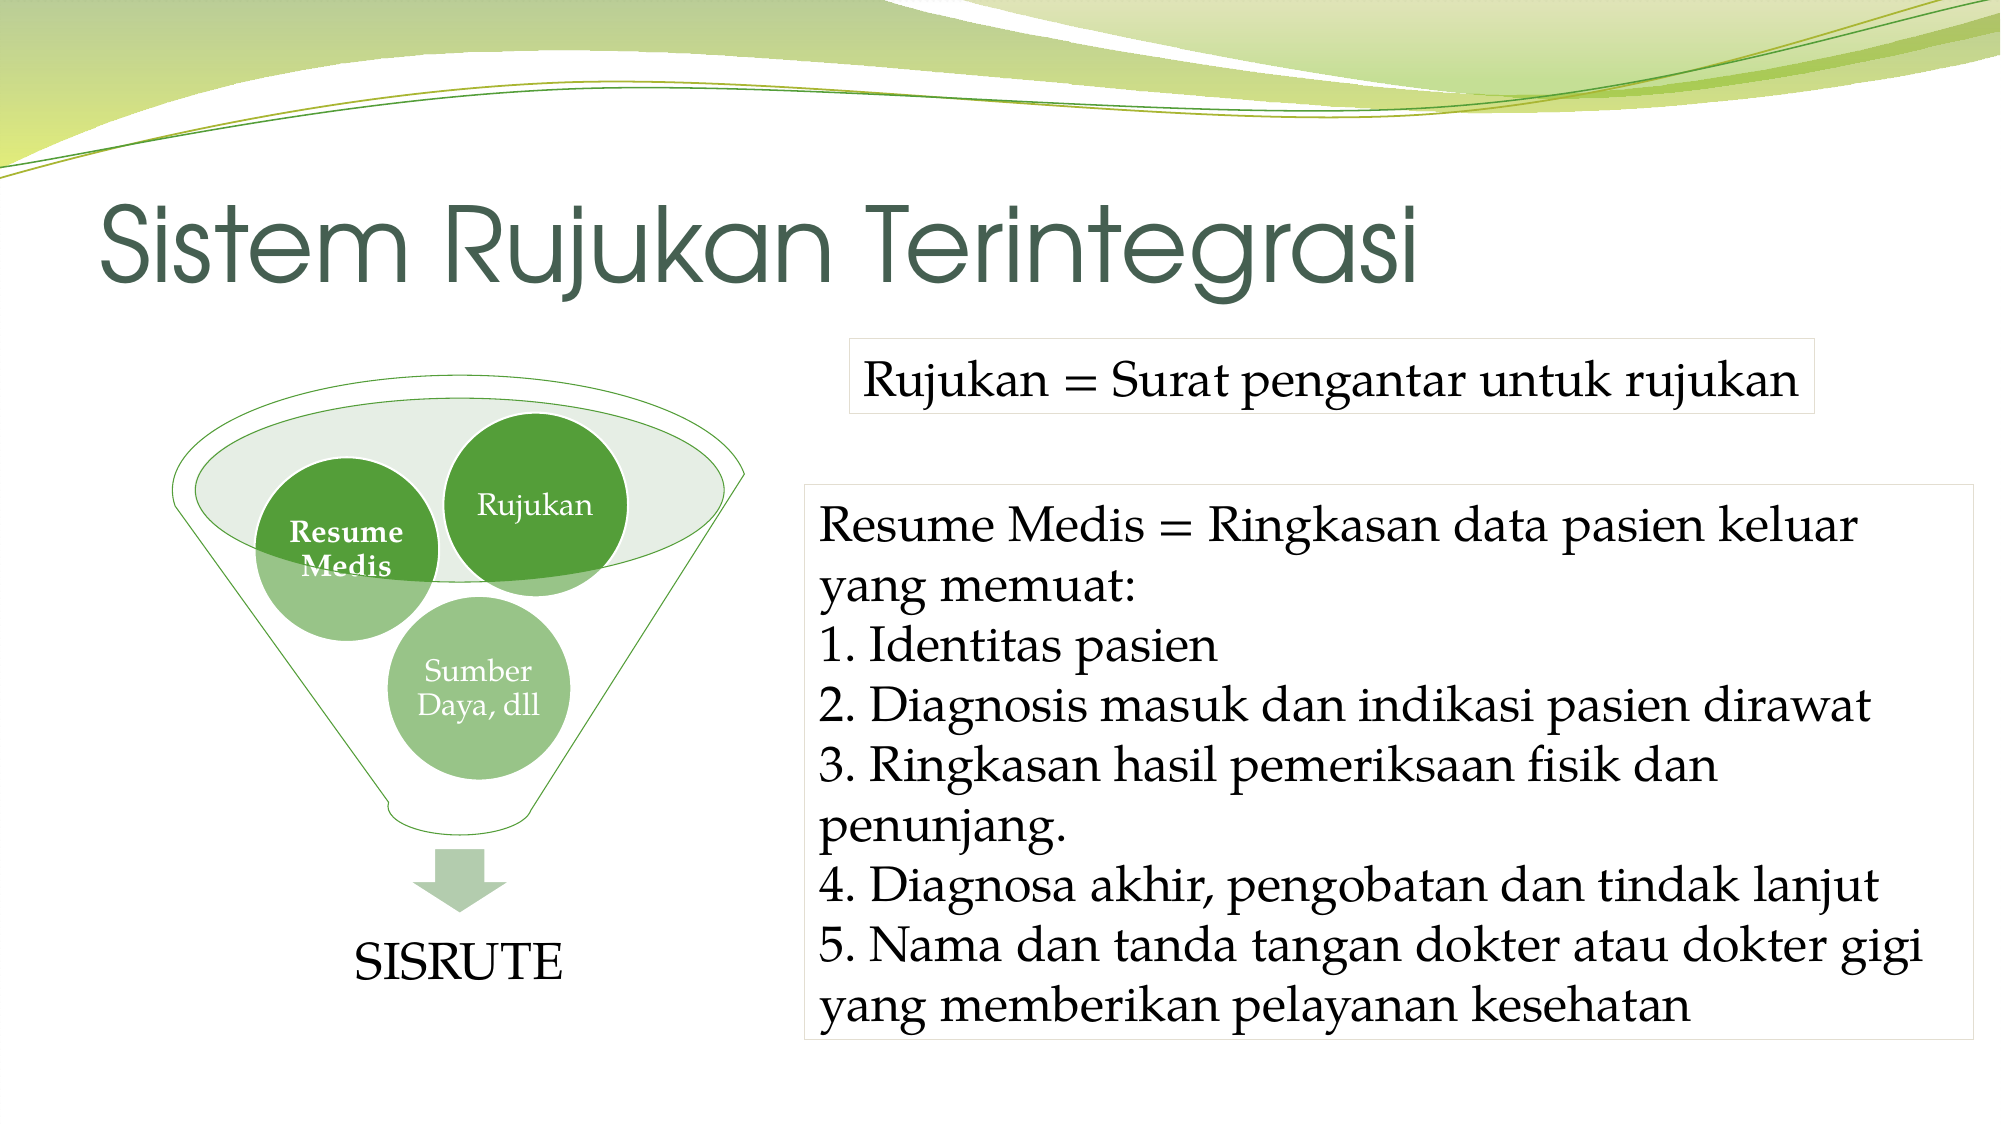

# Sistem Rujukan Terintegrasi
SISRUTE
Sumber Daya, dll
Resume Medis
Rujukan
Rujukan = Surat pengantar untuk rujukan
Resume Medis = Ringkasan data pasien keluar yang memuat:
1. Identitas pasien
2. Diagnosis masuk dan indikasi pasien dirawat
3. Ringkasan hasil pemeriksaan fisik dan penunjang.
4. Diagnosa akhir, pengobatan dan tindak lanjut
5. Nama dan tanda tangan dokter atau dokter gigi yang memberikan pelayanan kesehatan